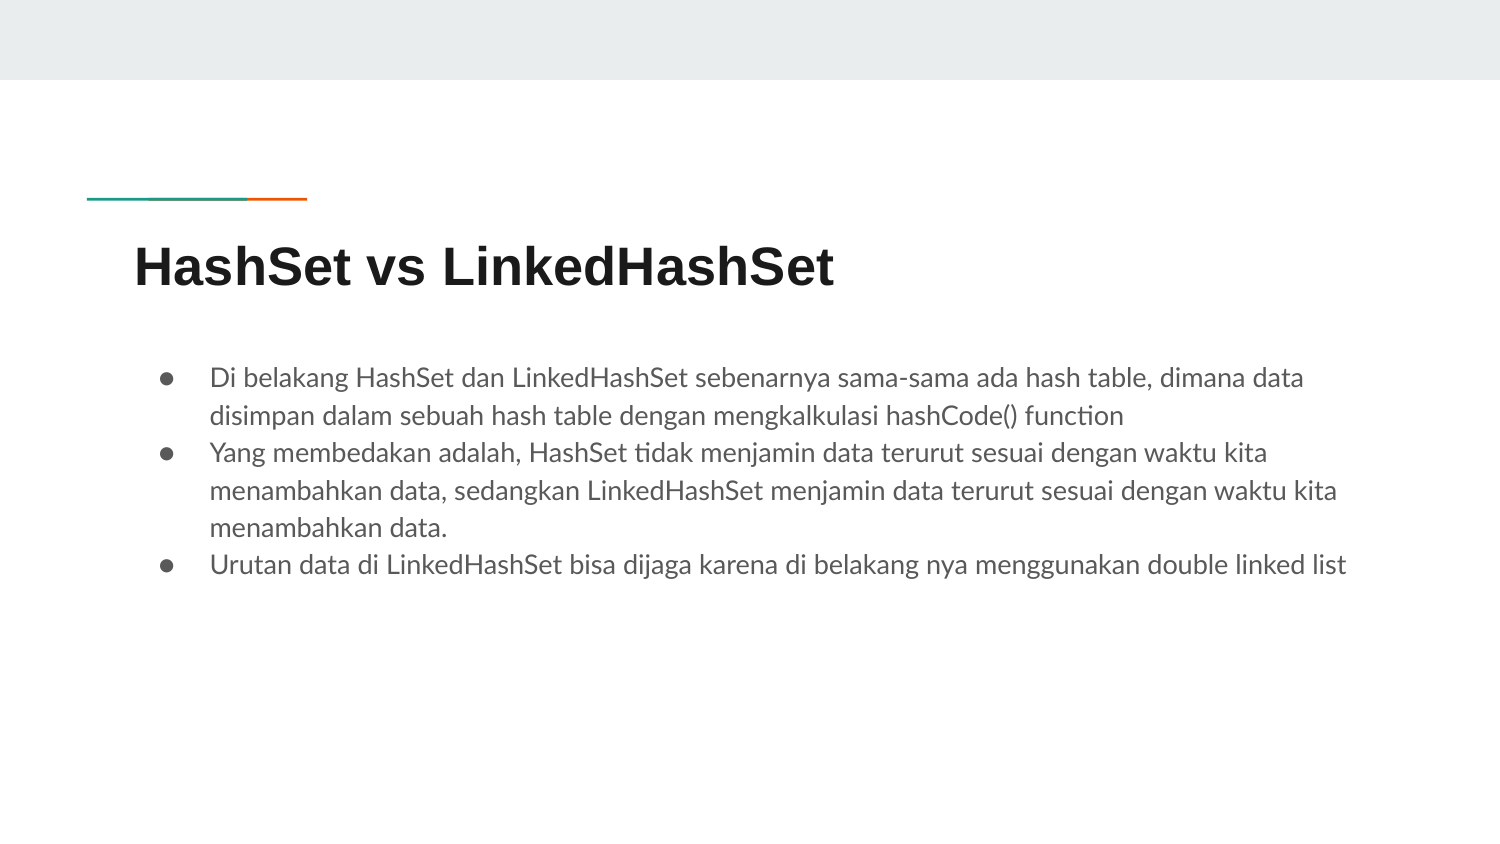

# HashSet vs LinkedHashSet
Di belakang HashSet dan LinkedHashSet sebenarnya sama-sama ada hash table, dimana data disimpan dalam sebuah hash table dengan mengkalkulasi hashCode() function
Yang membedakan adalah, HashSet tidak menjamin data terurut sesuai dengan waktu kita menambahkan data, sedangkan LinkedHashSet menjamin data terurut sesuai dengan waktu kita menambahkan data.
Urutan data di LinkedHashSet bisa dijaga karena di belakang nya menggunakan double linked list